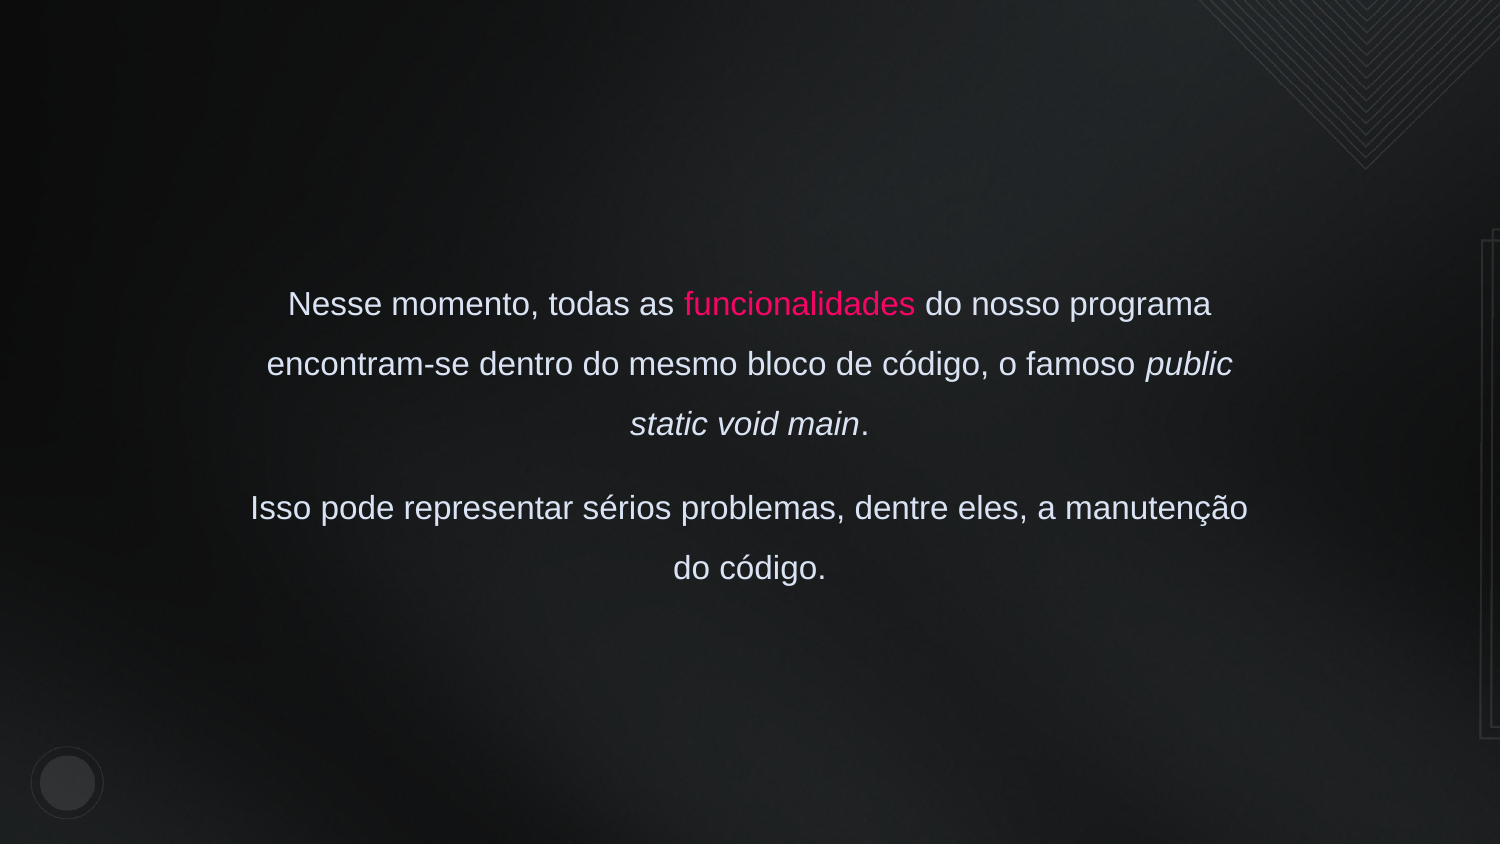

Nesse momento, todas as funcionalidades do nosso programa encontram-se dentro do mesmo bloco de código, o famoso public static void main.
Isso pode representar sérios problemas, dentre eles, a manutenção do código.